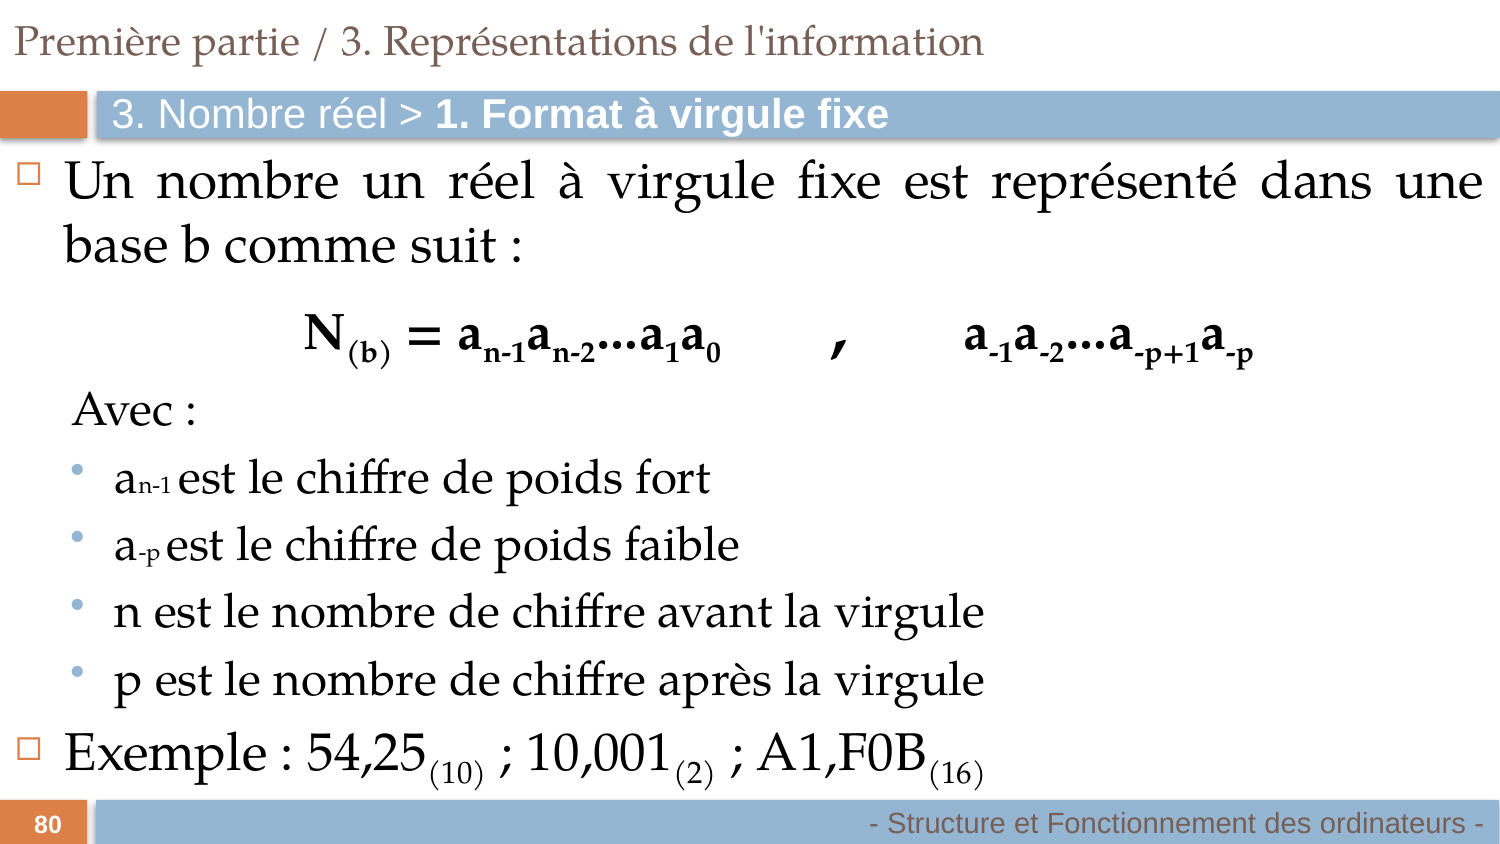

# Première partie / 3. Représentations de l'information
3. Nombre réel > 1. Format à virgule fixe
Un nombre un réel à virgule fixe est représenté dans une base b comme suit :
N(b) = an-1an-2…a1a0	,	a-1a-2…a-p+1a-p
Avec :
an-1 est le chiffre de poids fort
a-p est le chiffre de poids faible
n est le nombre de chiffre avant la virgule
p est le nombre de chiffre après la virgule
Exemple : 54,25(10) ; 10,001(2) ; A1,F0B(16)
- Structure et Fonctionnement des ordinateurs -